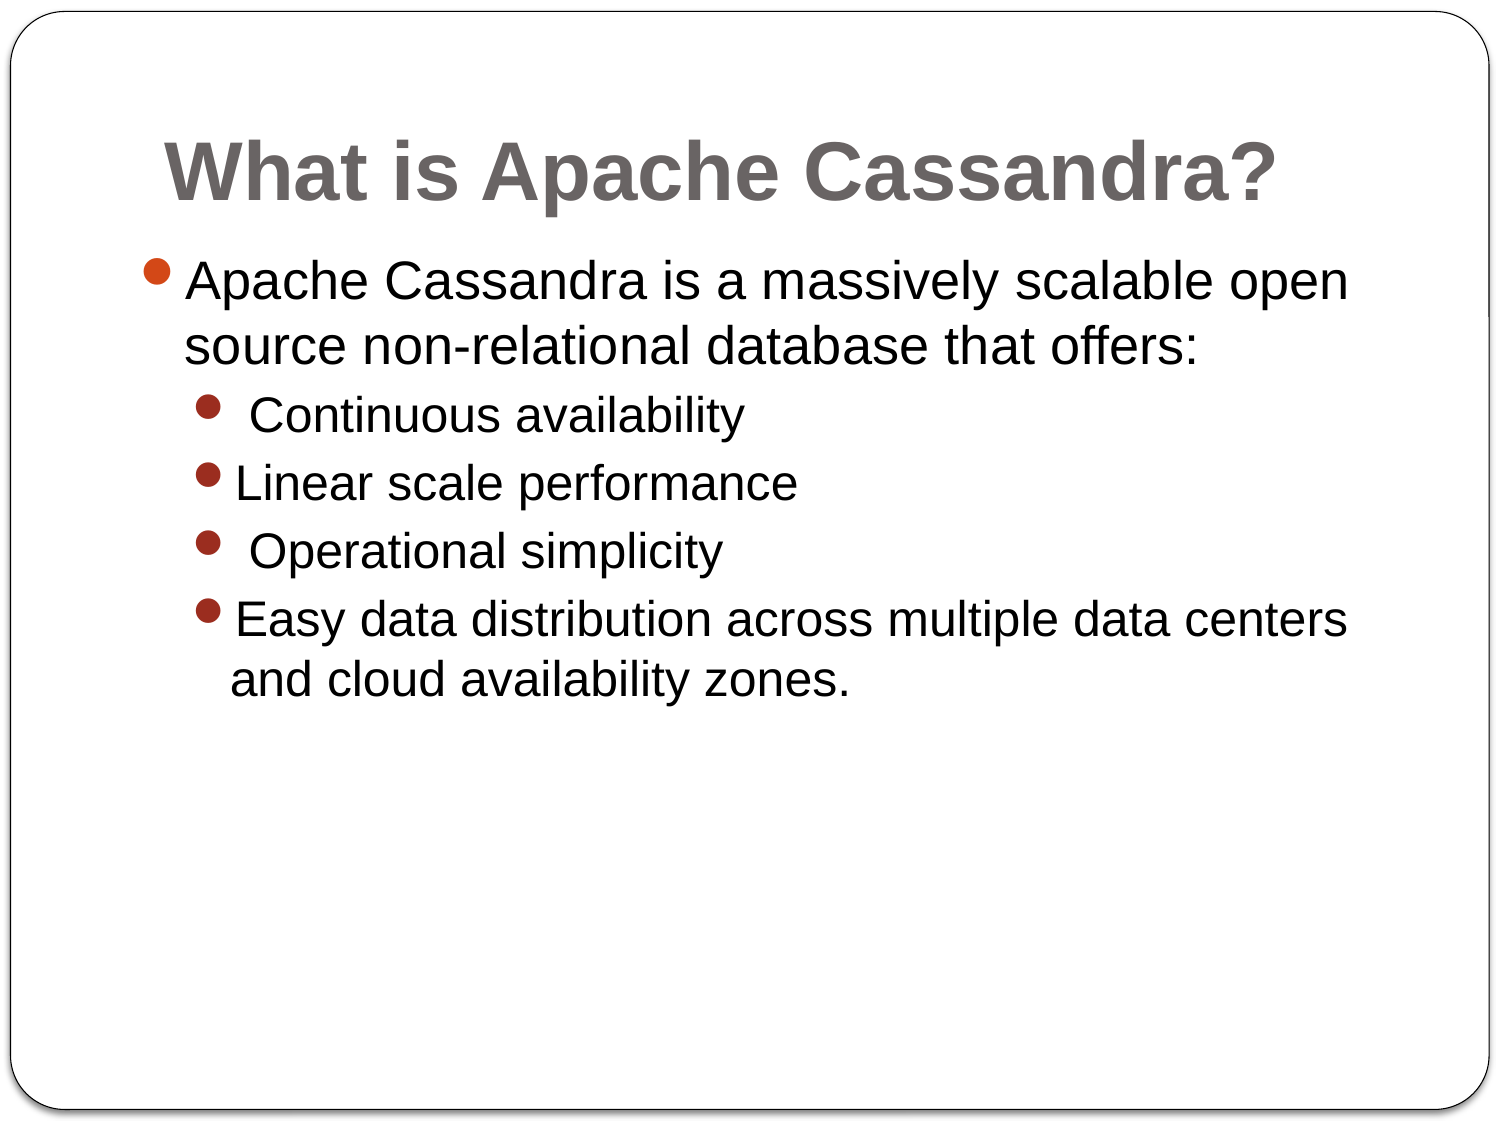

# What is Apache Cassandra?
Apache Cassandra is a massively scalable open source non-relational database that offers:
 Continuous availability
Linear scale performance
 Operational simplicity
Easy data distribution across multiple data centers and cloud availability zones.